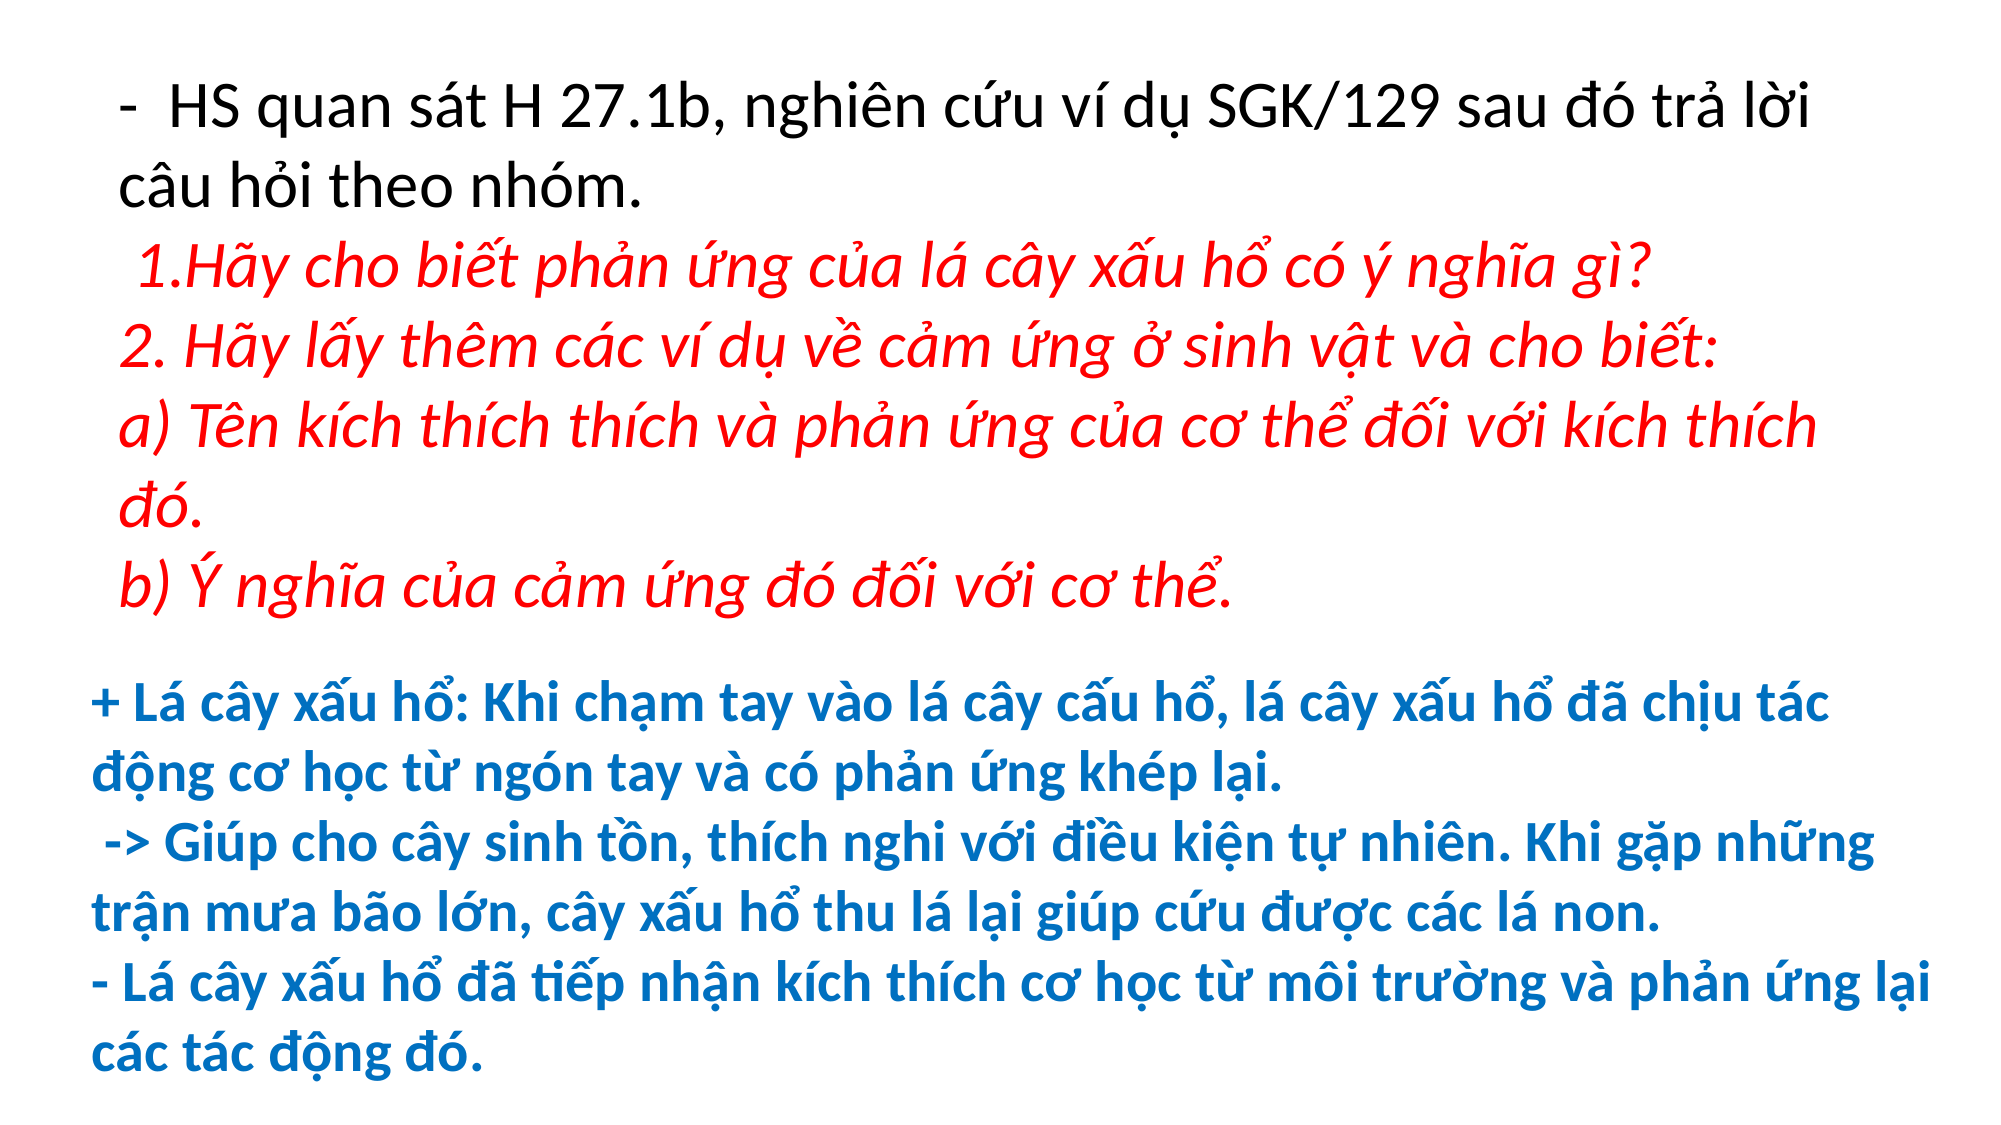

-  HS quan sát H 27.1b, nghiên cứu ví dụ SGK/129 sau đó trả lời câu hỏi theo nhóm.
 1.Hãy cho biết phản ứng của lá cây xấu hổ có ý nghĩa gì?
2. Hãy lấy thêm các ví dụ về cảm ứng ở sinh vật và cho biết:
a) Tên kích thích thích và phản ứng của cơ thể đối với kích thích đó.
b) Ý nghĩa của cảm ứng đó đối với cơ thể.
+ Lá cây xấu hổ: Khi chạm tay vào lá cây cấu hổ, lá cây xấu hổ đã chịu tác động cơ học từ ngón tay và có phản ứng khép lại.
 -> Giúp cho cây sinh tồn, thích nghi với điều kiện tự nhiên. Khi gặp những trận mưa bão lớn, cây xấu hổ thu lá lại giúp cứu được các lá non.
- Lá cây xấu hổ đã tiếp nhận kích thích cơ học từ môi trường và phản ứng lại các tác động đó.